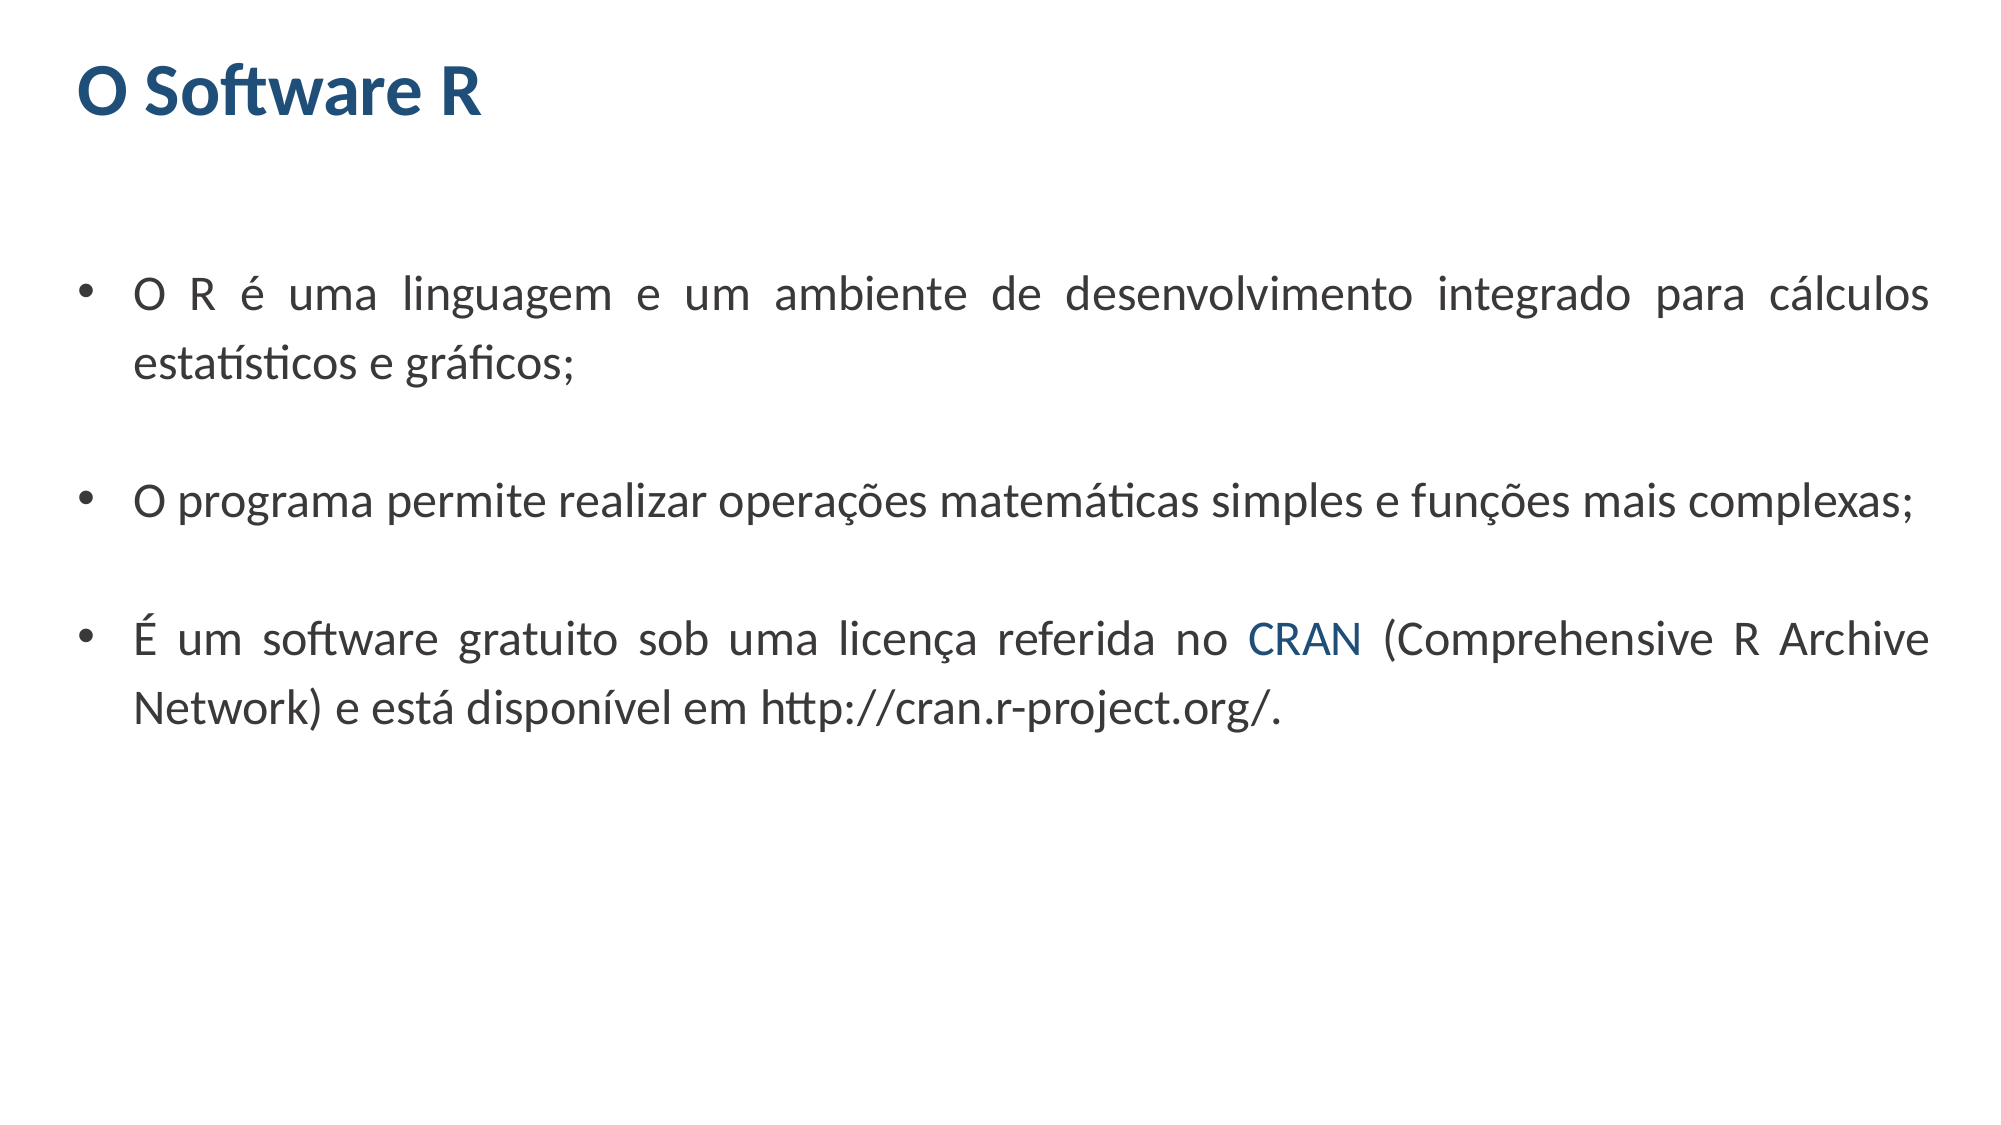

O Software R
O R é uma linguagem e um ambiente de desenvolvimento integrado para cálculos estatísticos e gráficos;

O programa permite realizar operações matemáticas simples e funções mais complexas;

É um software gratuito sob uma licença referida no CRAN (Comprehensive R Archive Network) e está disponível em http://cran.r-project.org/.